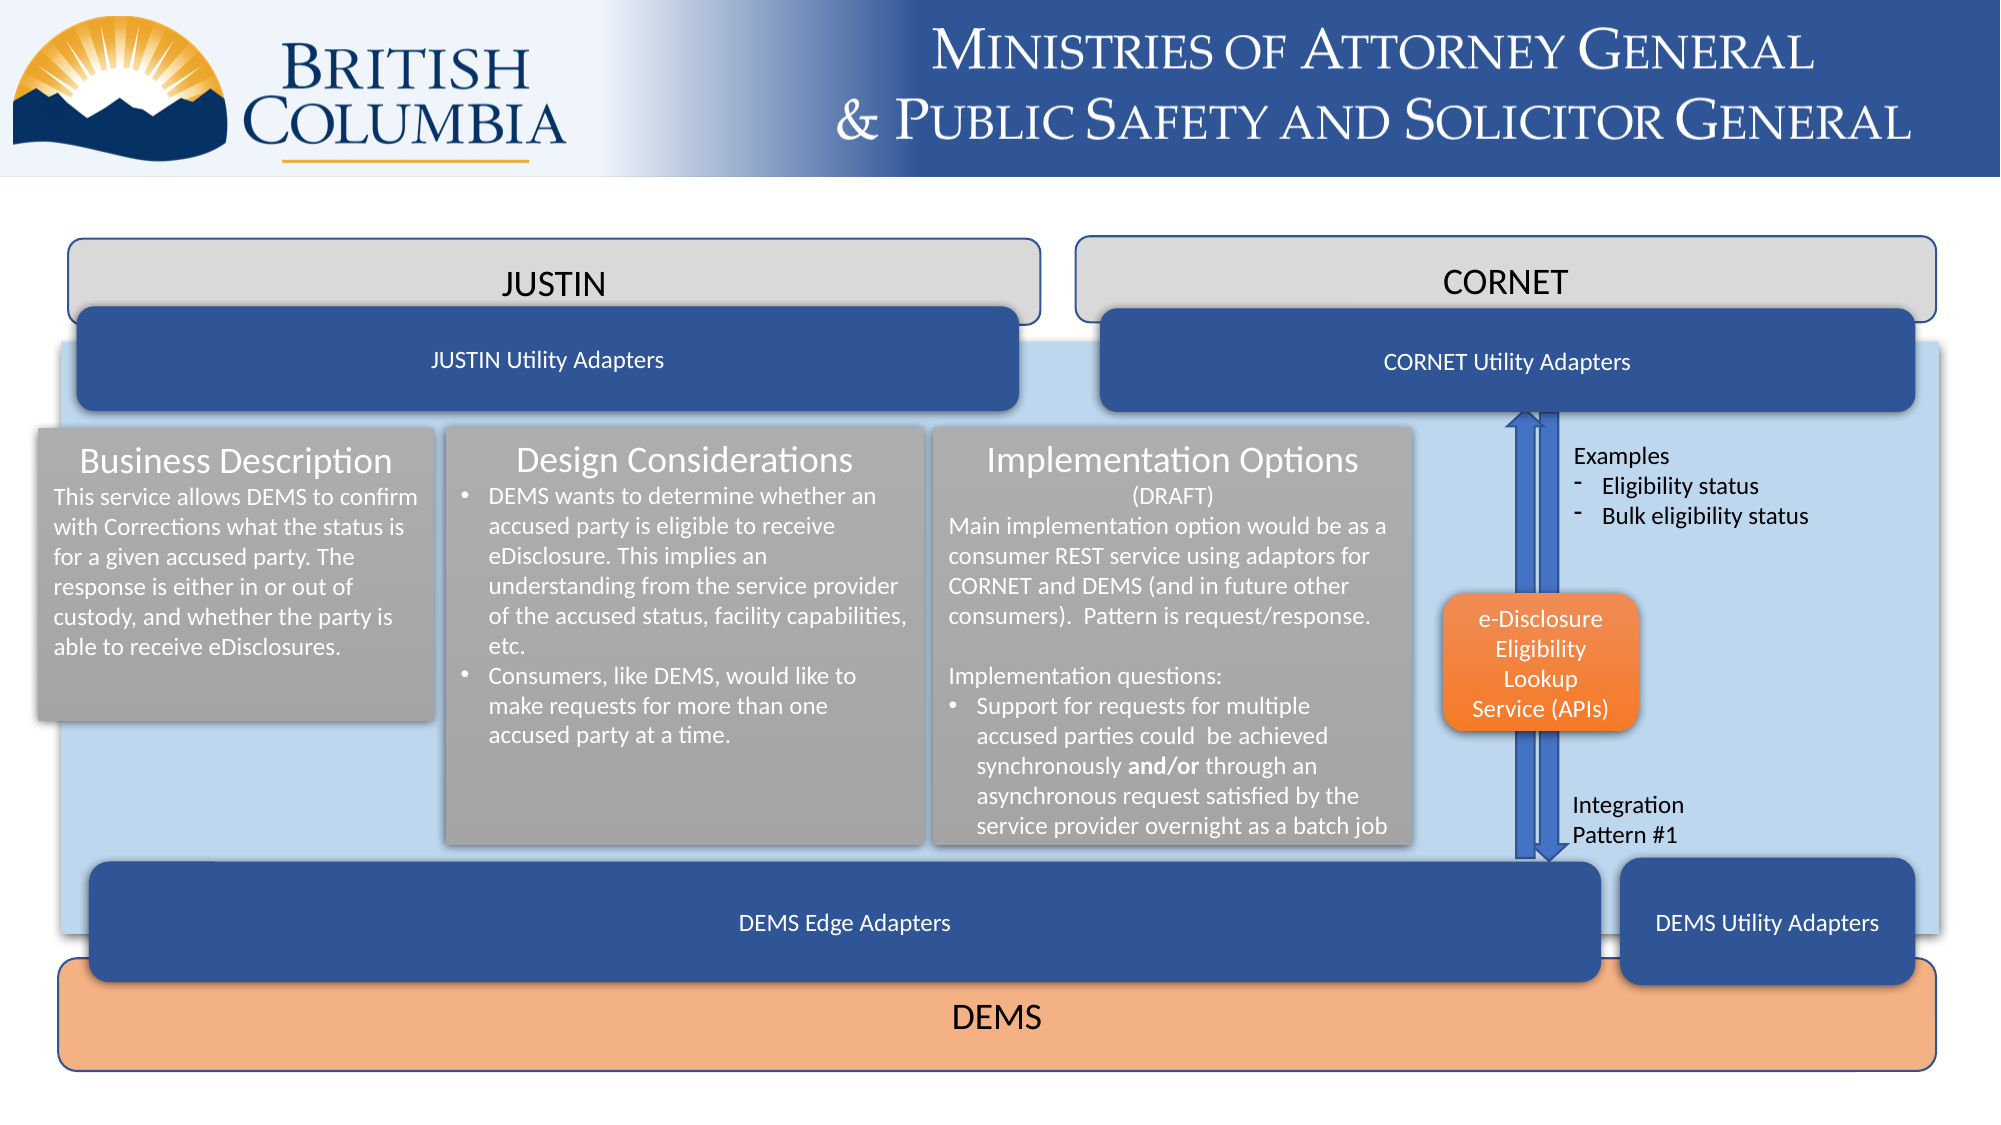

CORNET
JUSTIN
JUSTIN Utility Adapters
CORNET Utility Adapters

Design Considerations
DEMS wants to determine whether an accused party is eligible to receive eDisclosure. This implies an understanding from the service provider of the accused status, facility capabilities, etc.
Consumers, like DEMS, would like to make requests for more than one accused party at a time.
Implementation Options (DRAFT)
Main implementation option would be as a consumer REST service using adaptors for CORNET and DEMS (and in future other consumers).  Pattern is request/response.

Implementation questions:
Support for requests for multiple accused parties could  be achieved synchronously and/or through an asynchronous request satisfied by the service provider overnight as a batch job
Business Description
This service allows DEMS to confirm with Corrections what the status is for a given accused party. The response is either in or out of custody, and whether the party is able to receive eDisclosures.
Examples
Eligibility status
Bulk eligibility status

e-Disclosure Eligibility Lookup Service (APIs)
Integration
Pattern #1

DEMS Utility Adapters
DEMS Edge Adapters
DEMS